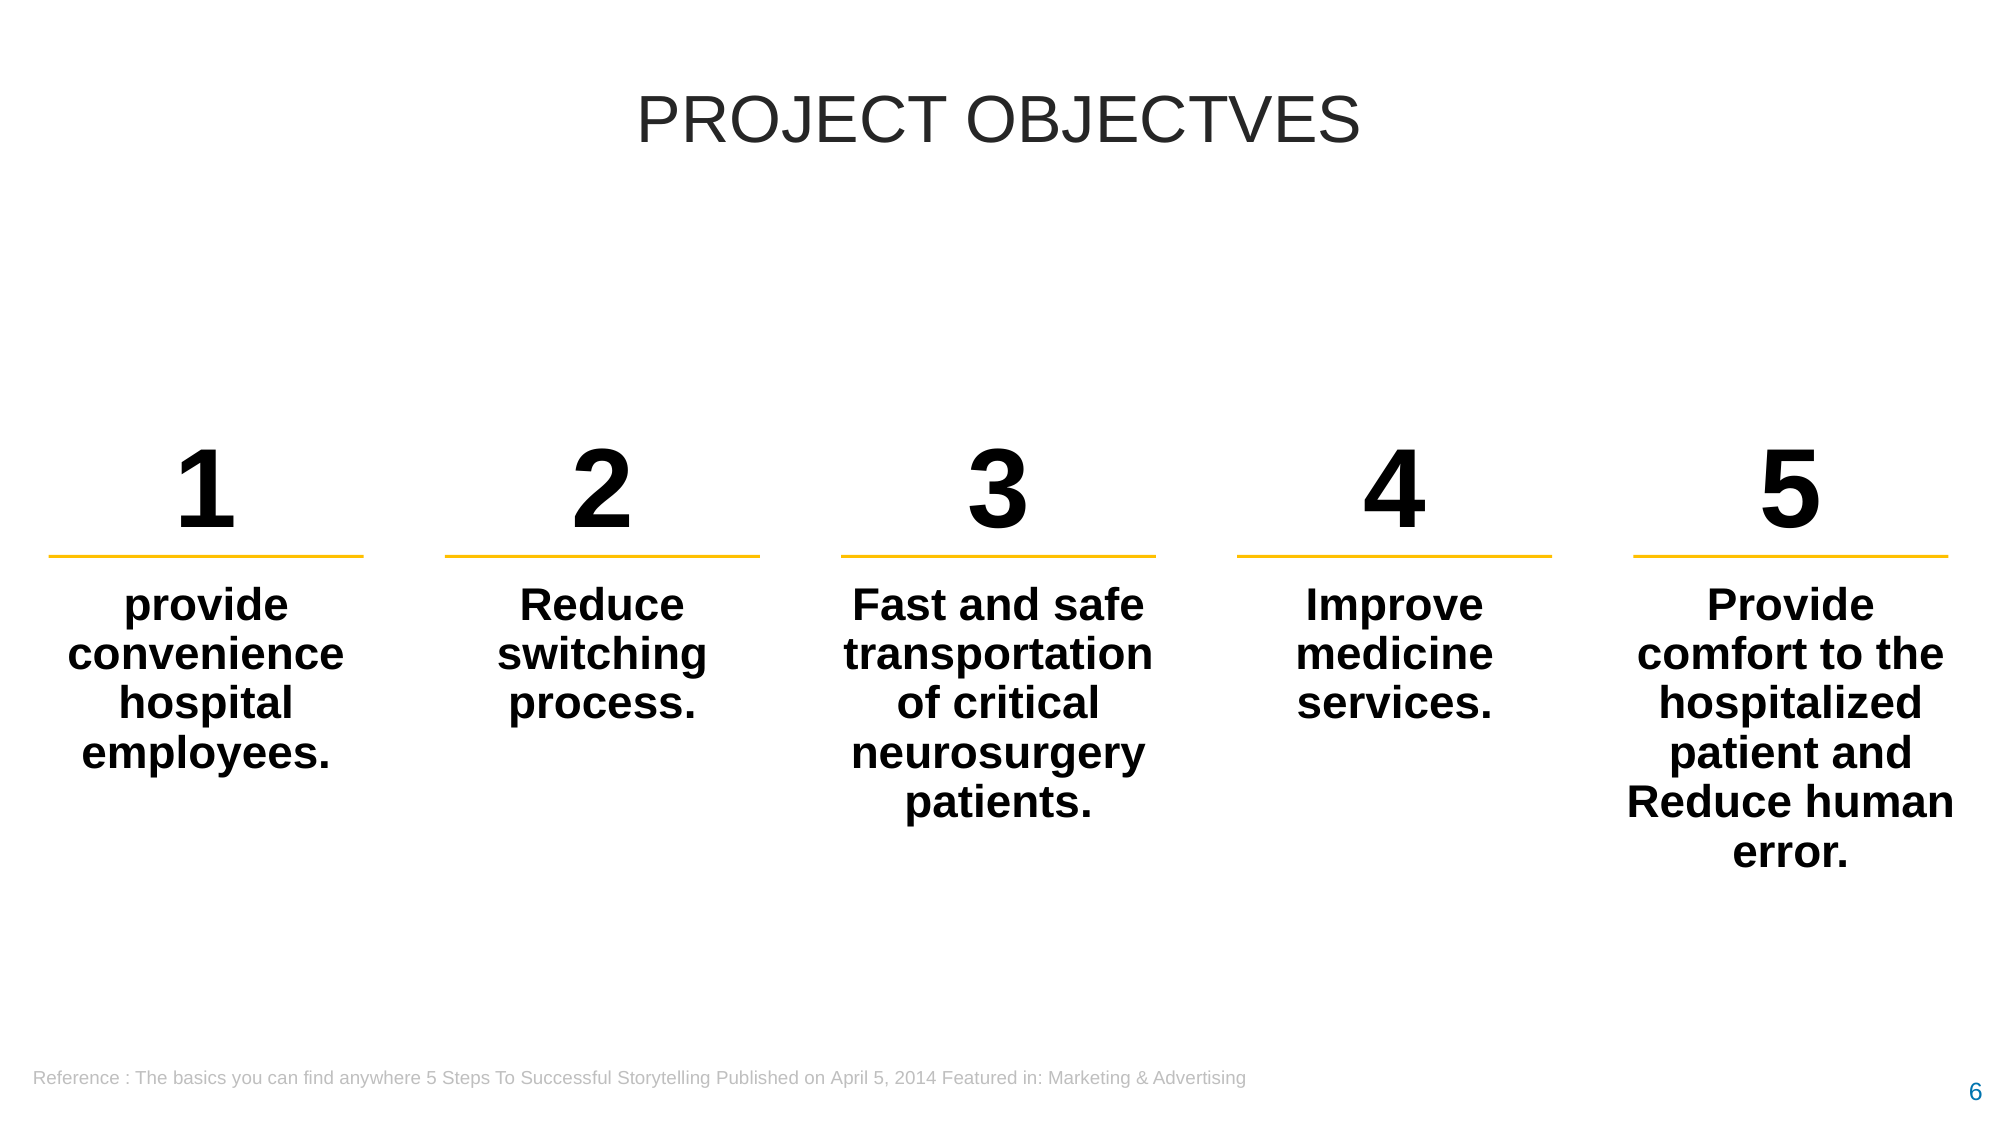

PROJECT OBJECTVES
1
2
3
4
5
provide convenience hospital employees.
Reduce switching process.
Fast and safe transportation of critical neurosurgery patients.

Improve medicine services.

Provide comfort to the hospitalized patient and Reduce human error.
Reference : The basics you can find anywhere 5 Steps To Successful Storytelling Published on April 5, 2014 Featured in: Marketing & Advertising
6